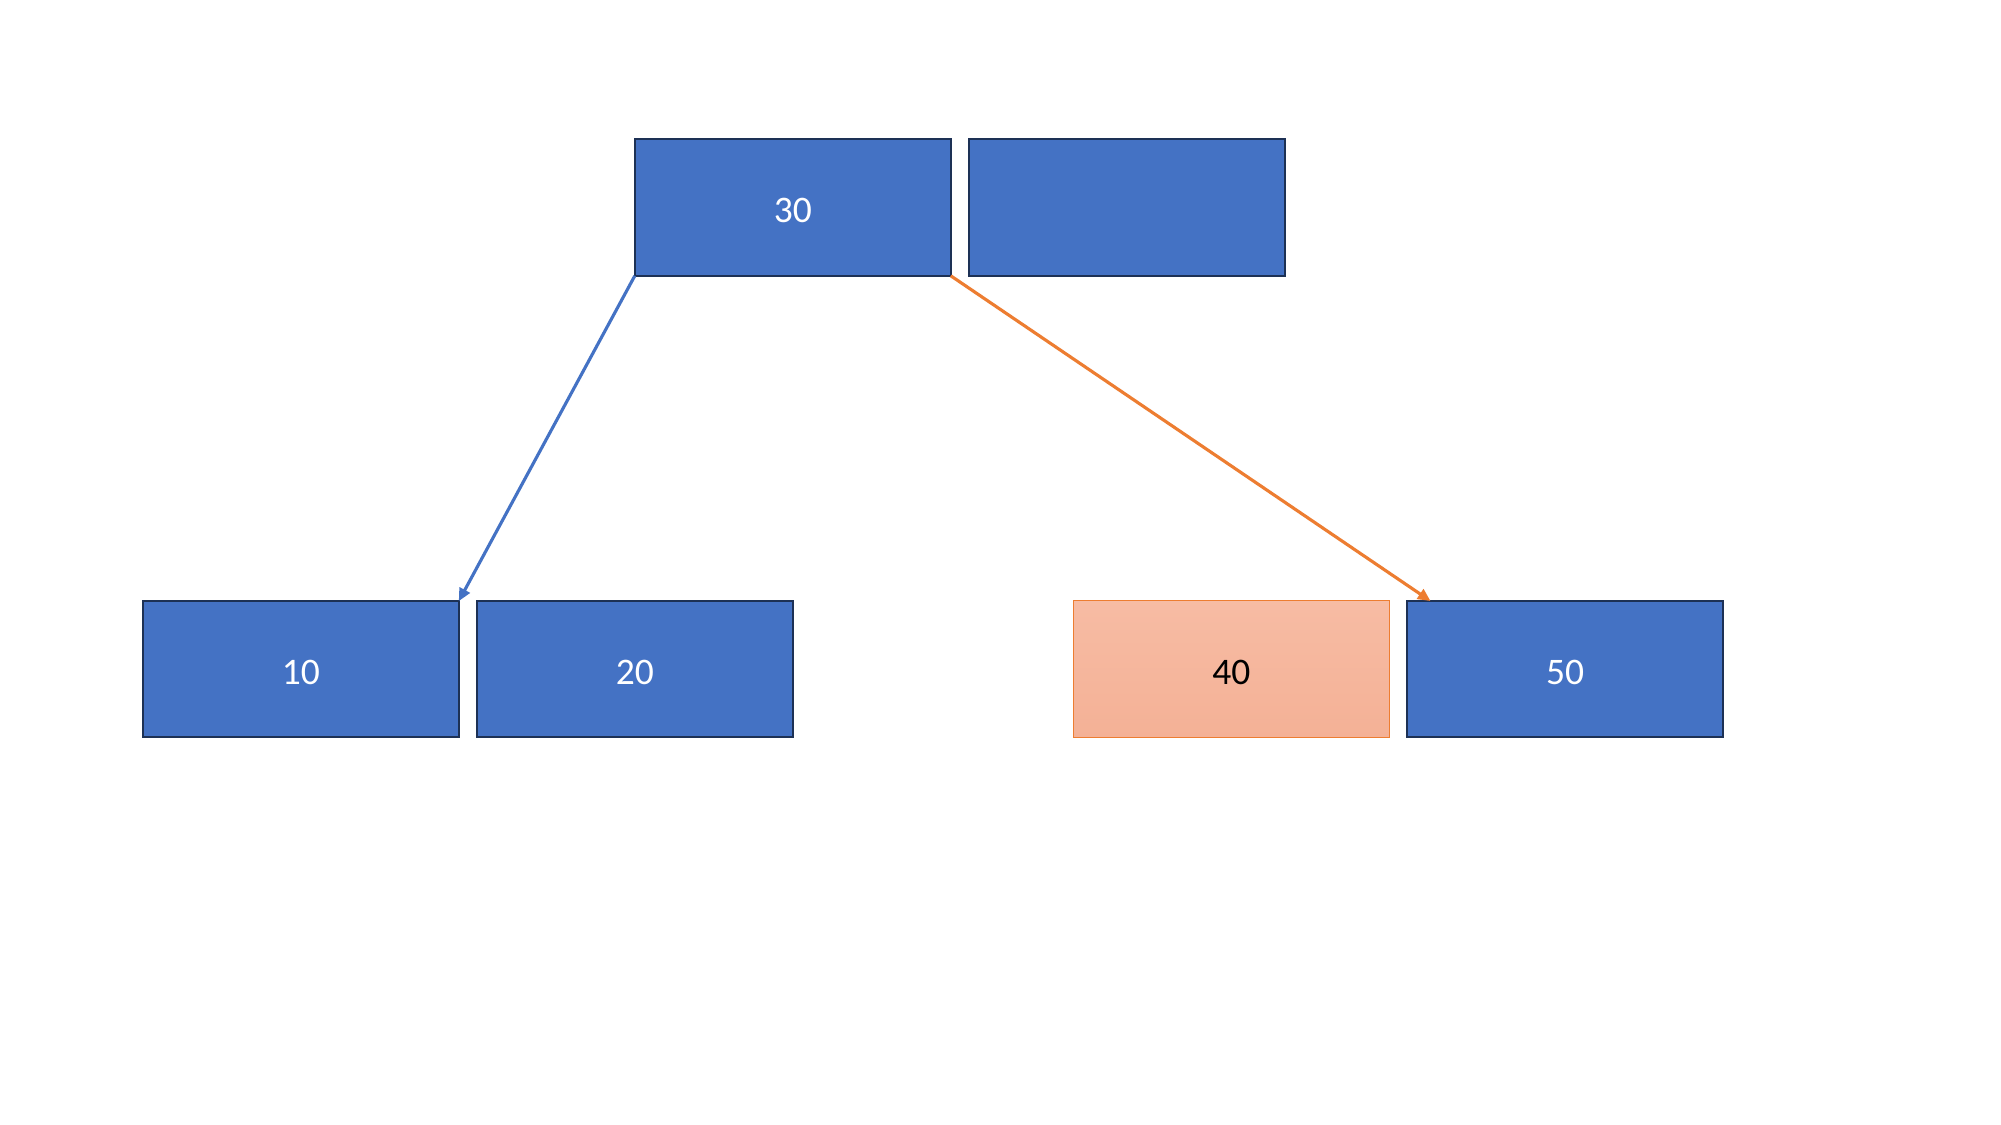

Searching from right leaf nodes

30
20
50
40
10